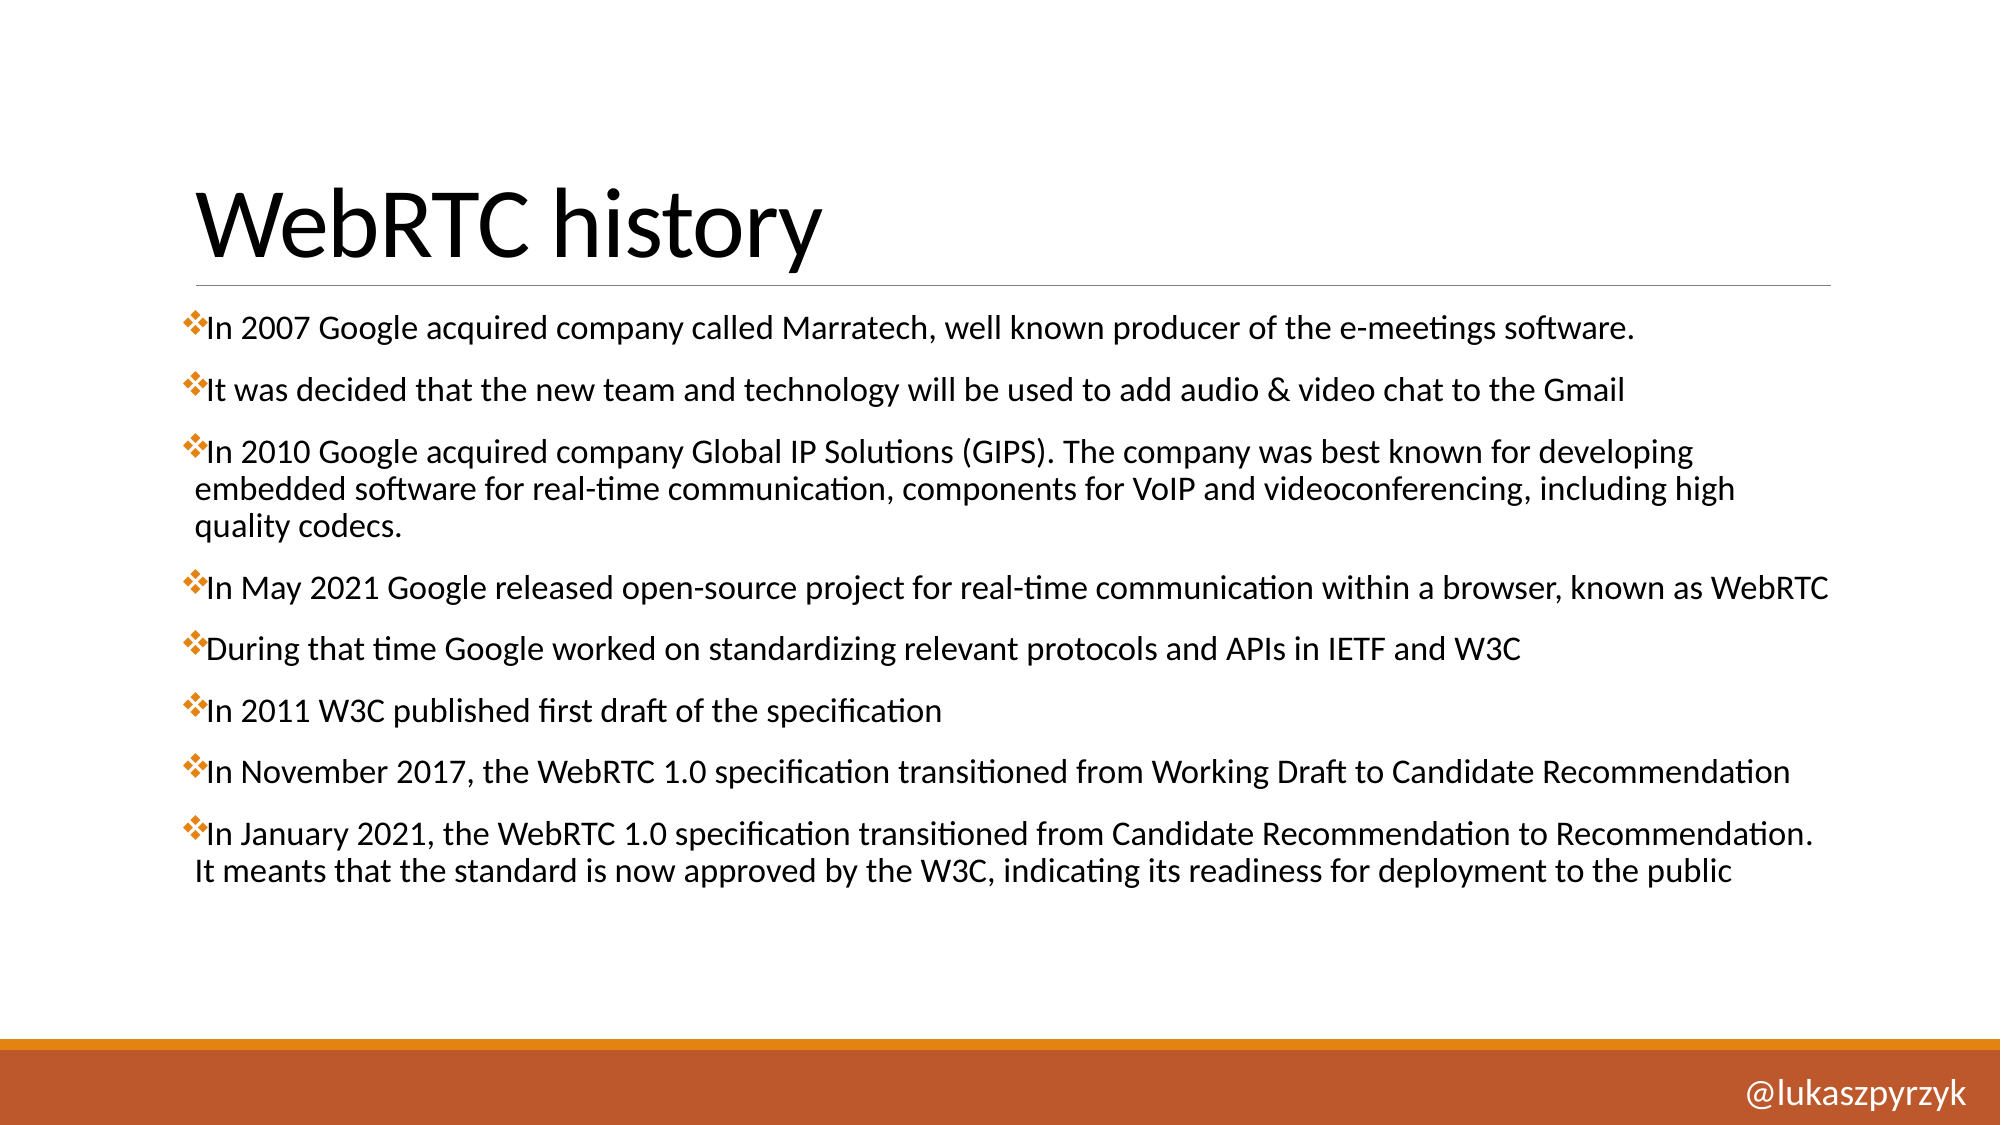

# WebRTC history
In 2007 Google acquired company called Marratech, well known producer of the e-meetings software.
It was decided that the new team and technology will be used to add audio & video chat to the Gmail
In 2010 Google acquired company Global IP Solutions (GIPS). The company was best known for developing embedded software for real-time communication, components for VoIP and videoconferencing, including high quality codecs.
In May 2021 Google released open-source project for real-time communication within a browser, known as WebRTC
During that time Google worked on standardizing relevant protocols and APIs in IETF and W3C
In 2011 W3C published first draft of the specification
In November 2017, the WebRTC 1.0 specification transitioned from Working Draft to Candidate Recommendation
In January 2021, the WebRTC 1.0 specification transitioned from Candidate Recommendation to Recommendation. It meants that the standard is now approved by the W3C, indicating its readiness for deployment to the public
@lukaszpyrzyk